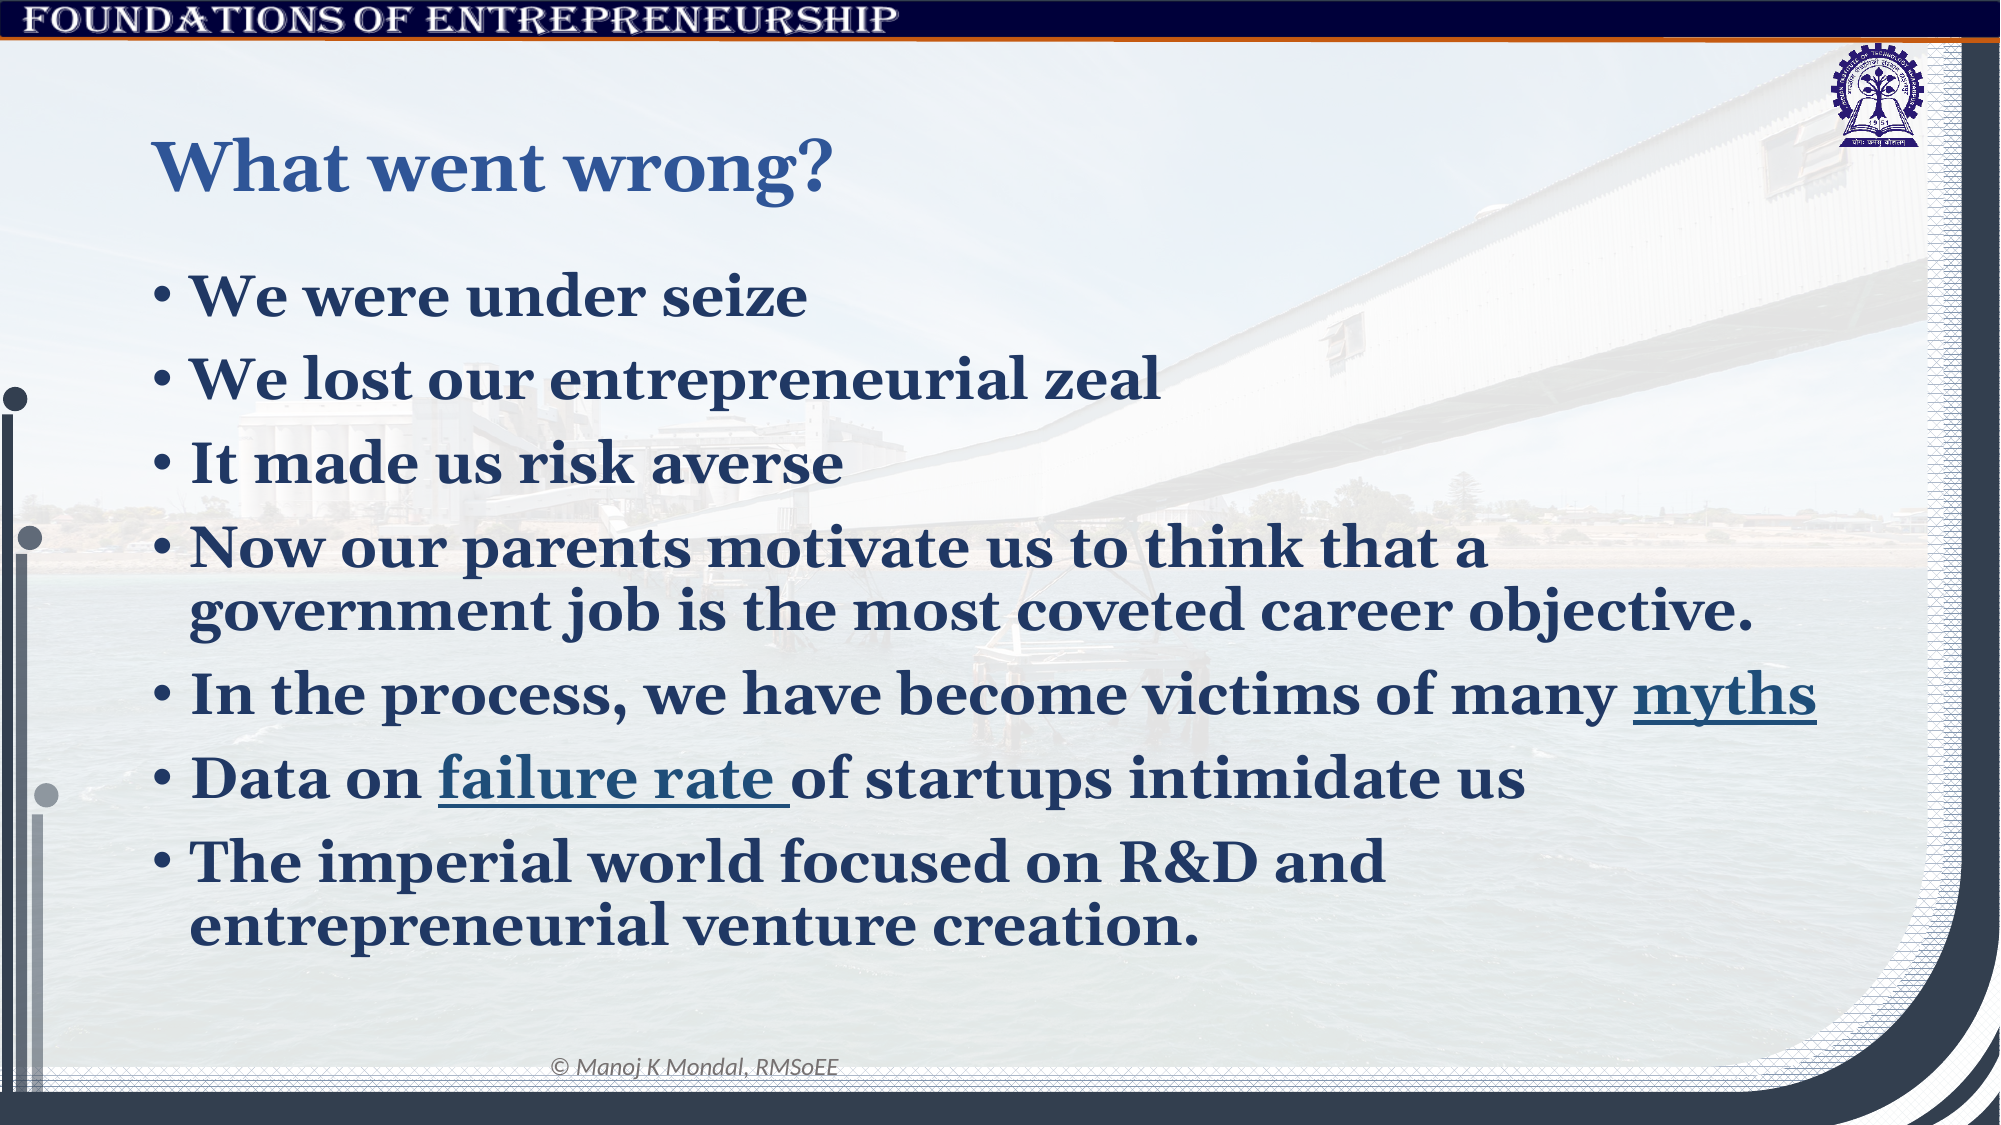

# What went wrong?
We were under seize
We lost our entrepreneurial zeal
It made us risk averse
Now our parents motivate us to think that a government job is the most coveted career objective.
In the process, we have become victims of many myths
Data on failure rate of startups intimidate us
The imperial world focused on R&D and entrepreneurial venture creation.